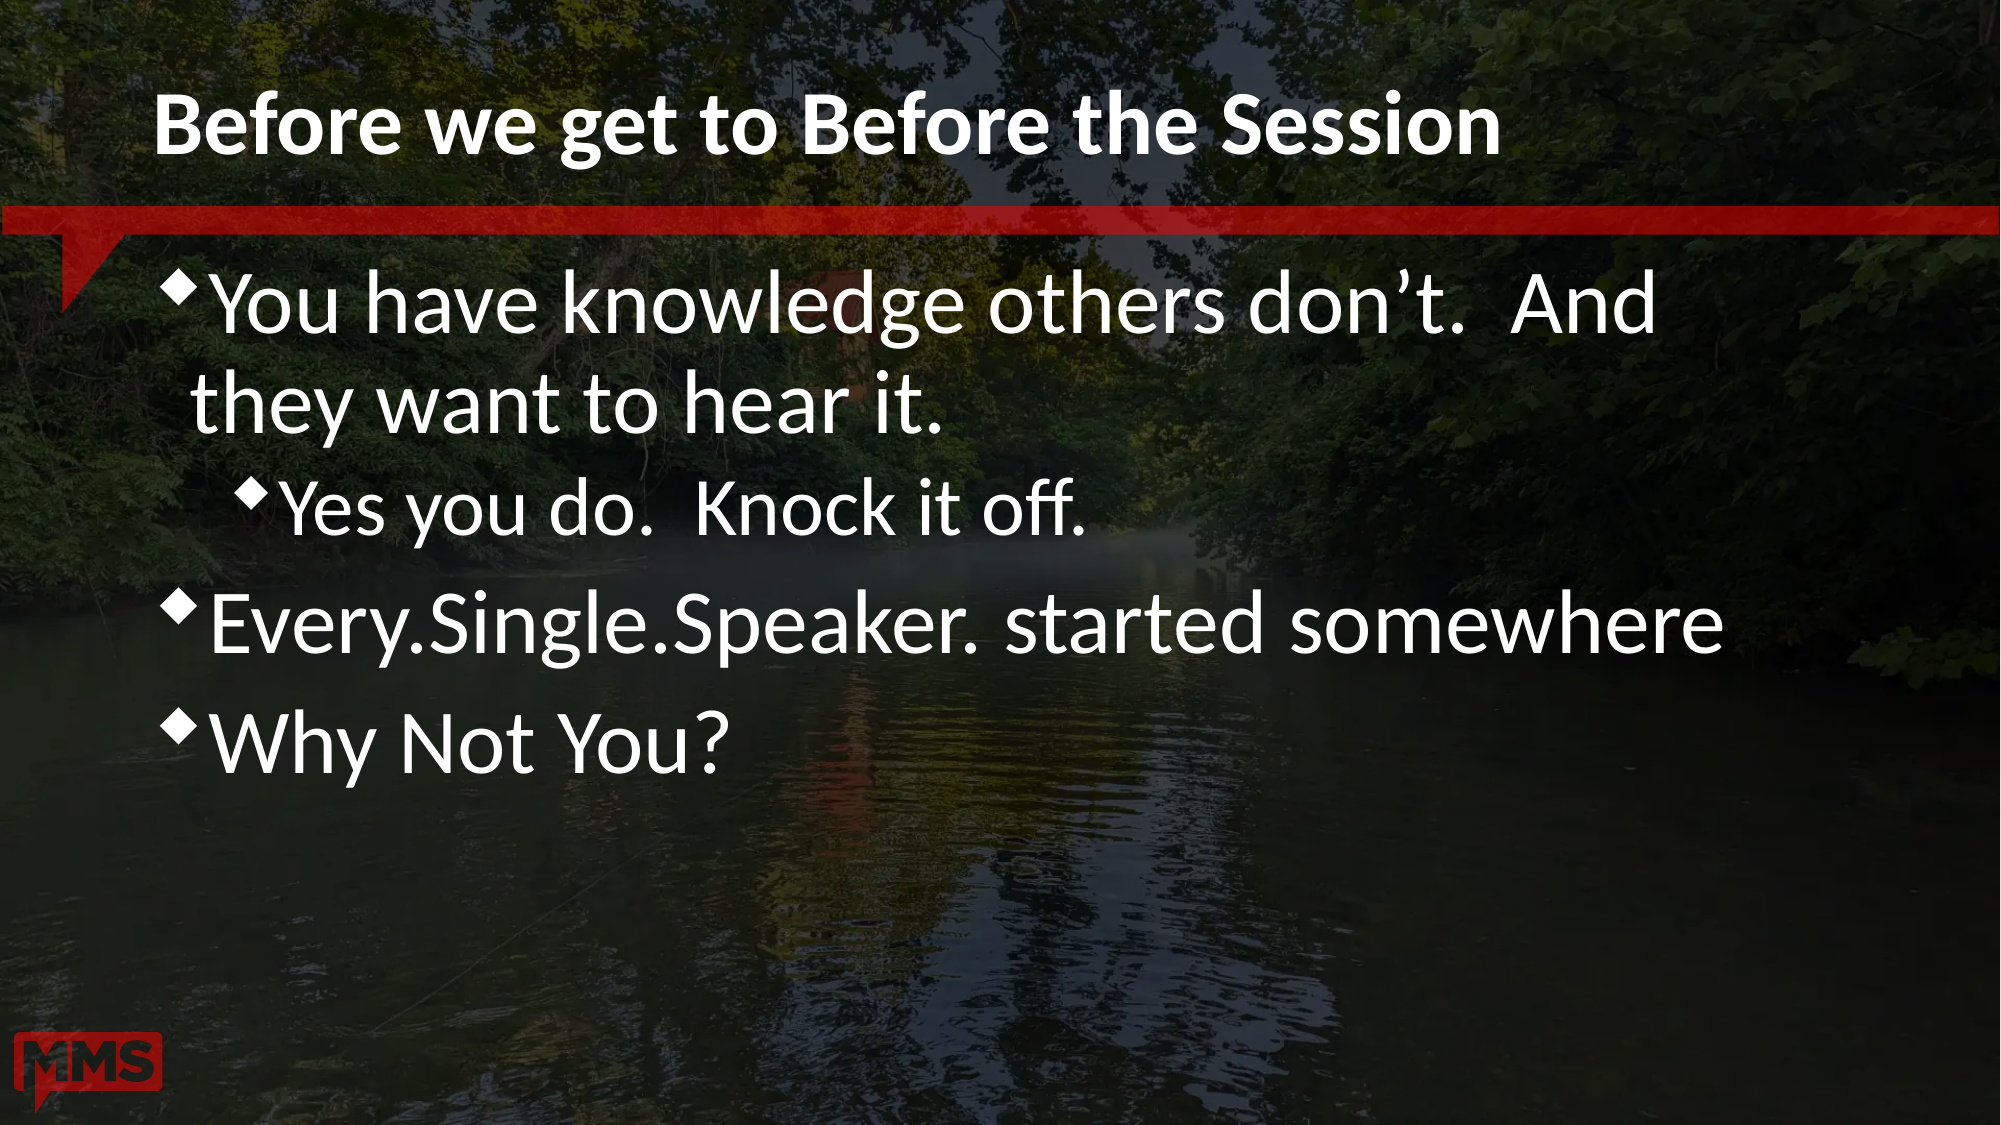

# Before we get to Before the Session
You have knowledge others don’t.  And they want to hear it.
Yes you do.  Knock it off.
Every.Single.Speaker. started somewhere
Why Not You?